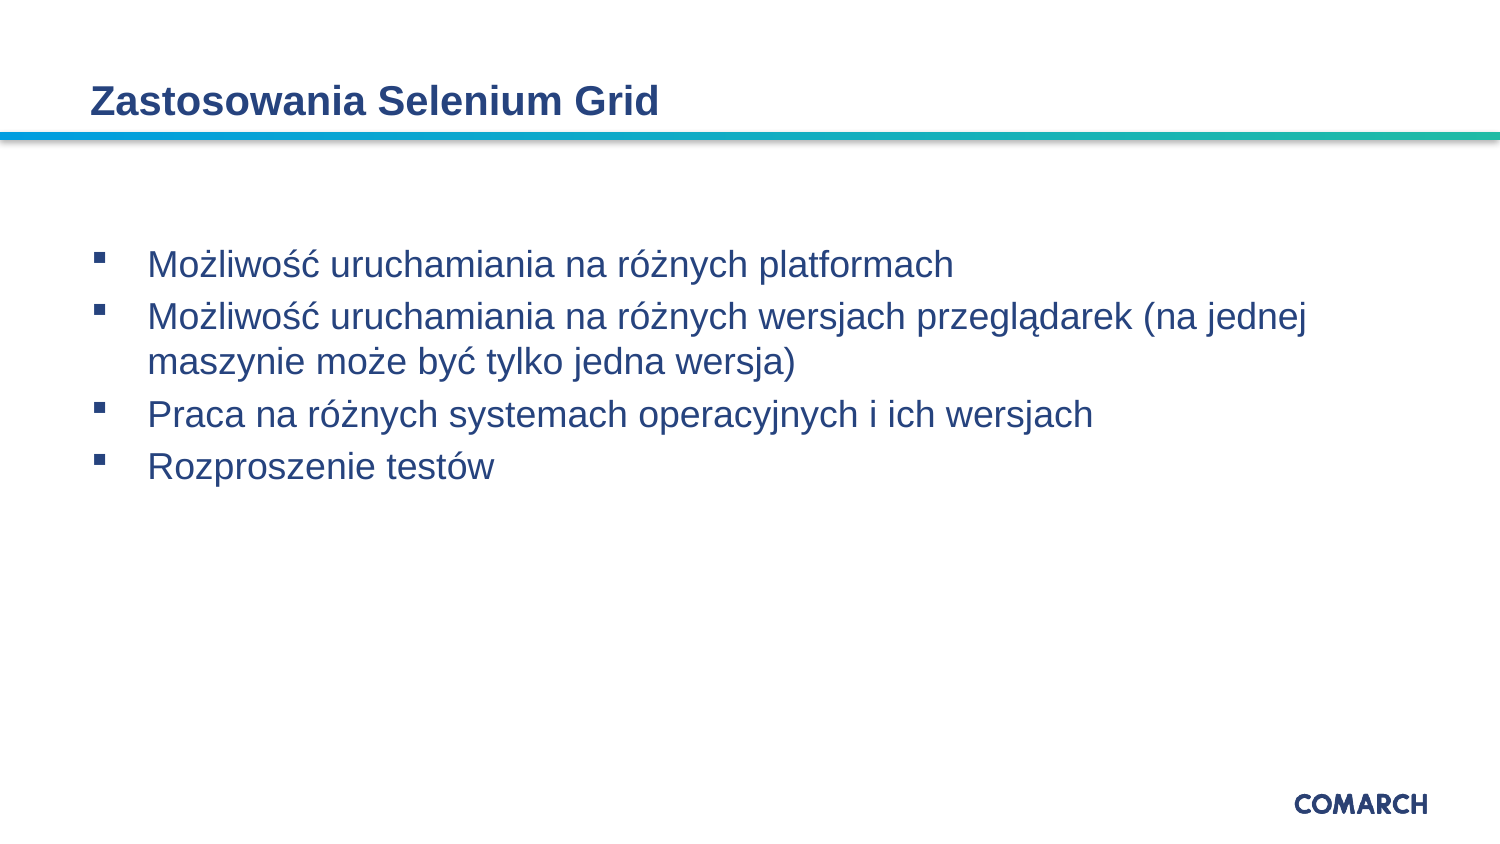

# Zastosowania Selenium Grid
Możliwość uruchamiania na różnych platformach
Możliwość uruchamiania na różnych wersjach przeglądarek (na jednej maszynie może być tylko jedna wersja)
Praca na różnych systemach operacyjnych i ich wersjach
Rozproszenie testów